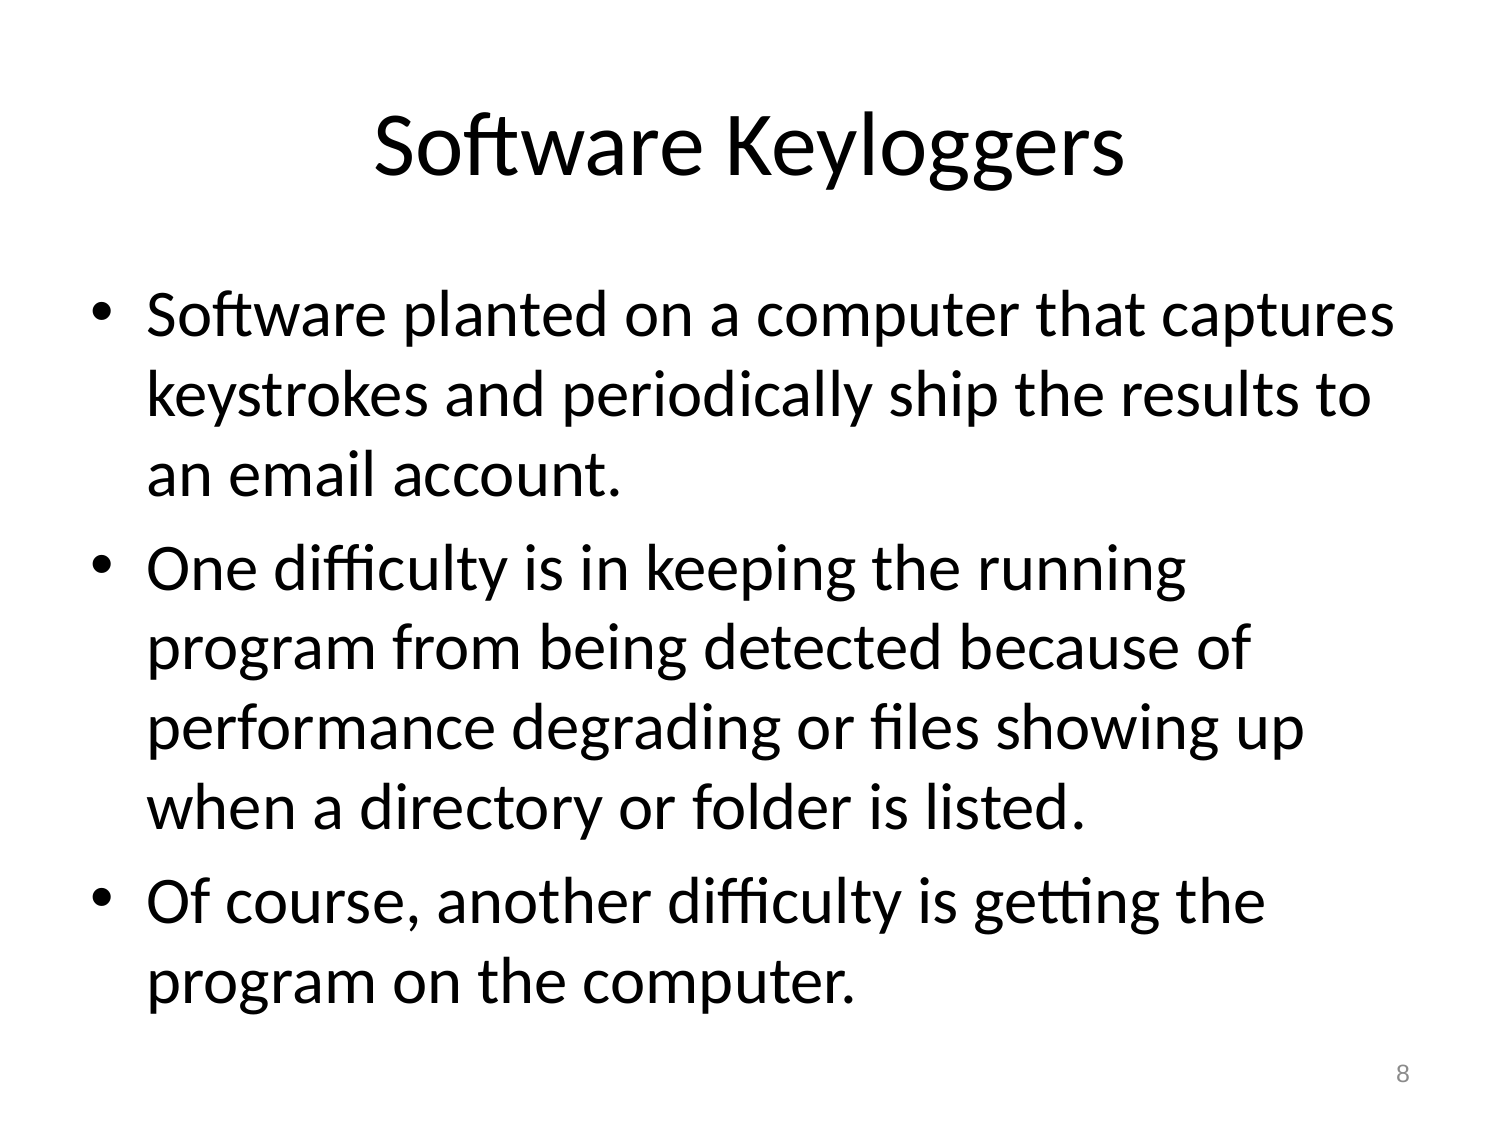

# Software Keyloggers
Software planted on a computer that captures keystrokes and periodically ship the results to an email account.
One difficulty is in keeping the running program from being detected because of performance degrading or files showing up when a directory or folder is listed.
Of course, another difficulty is getting the program on the computer.
8